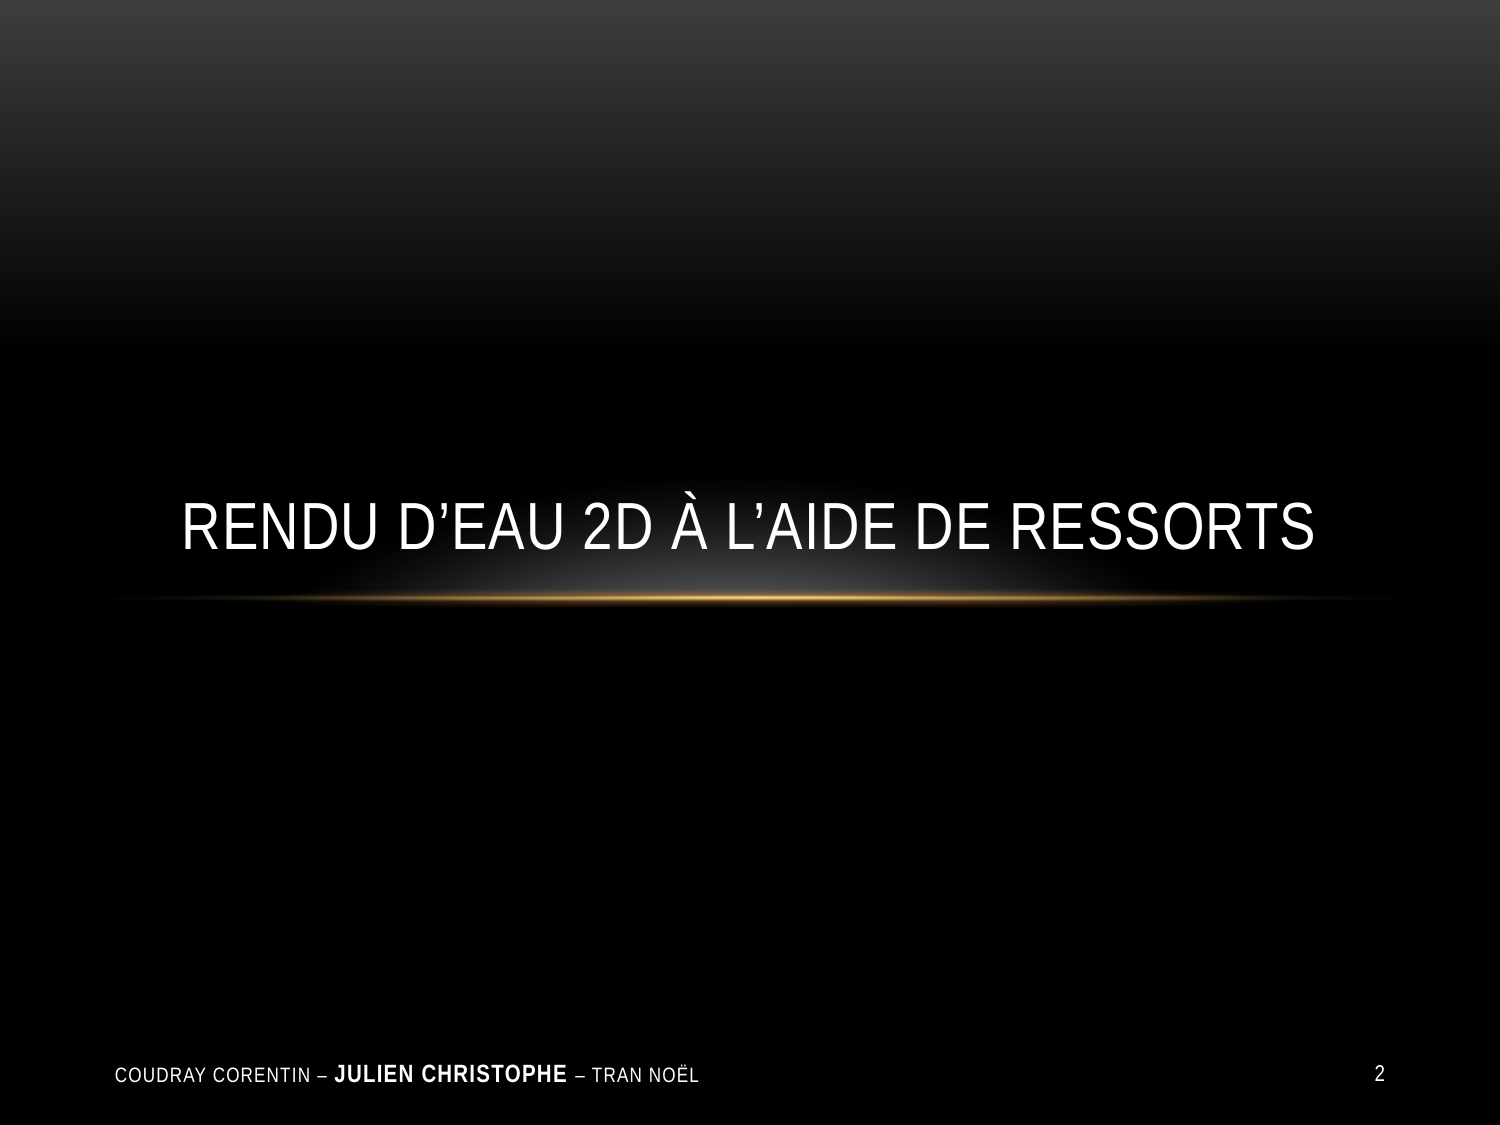

# Rendu d’eau 2D à l’aide de ressorts
Coudray Corentin – Julien Christophe – Tran Noël
2